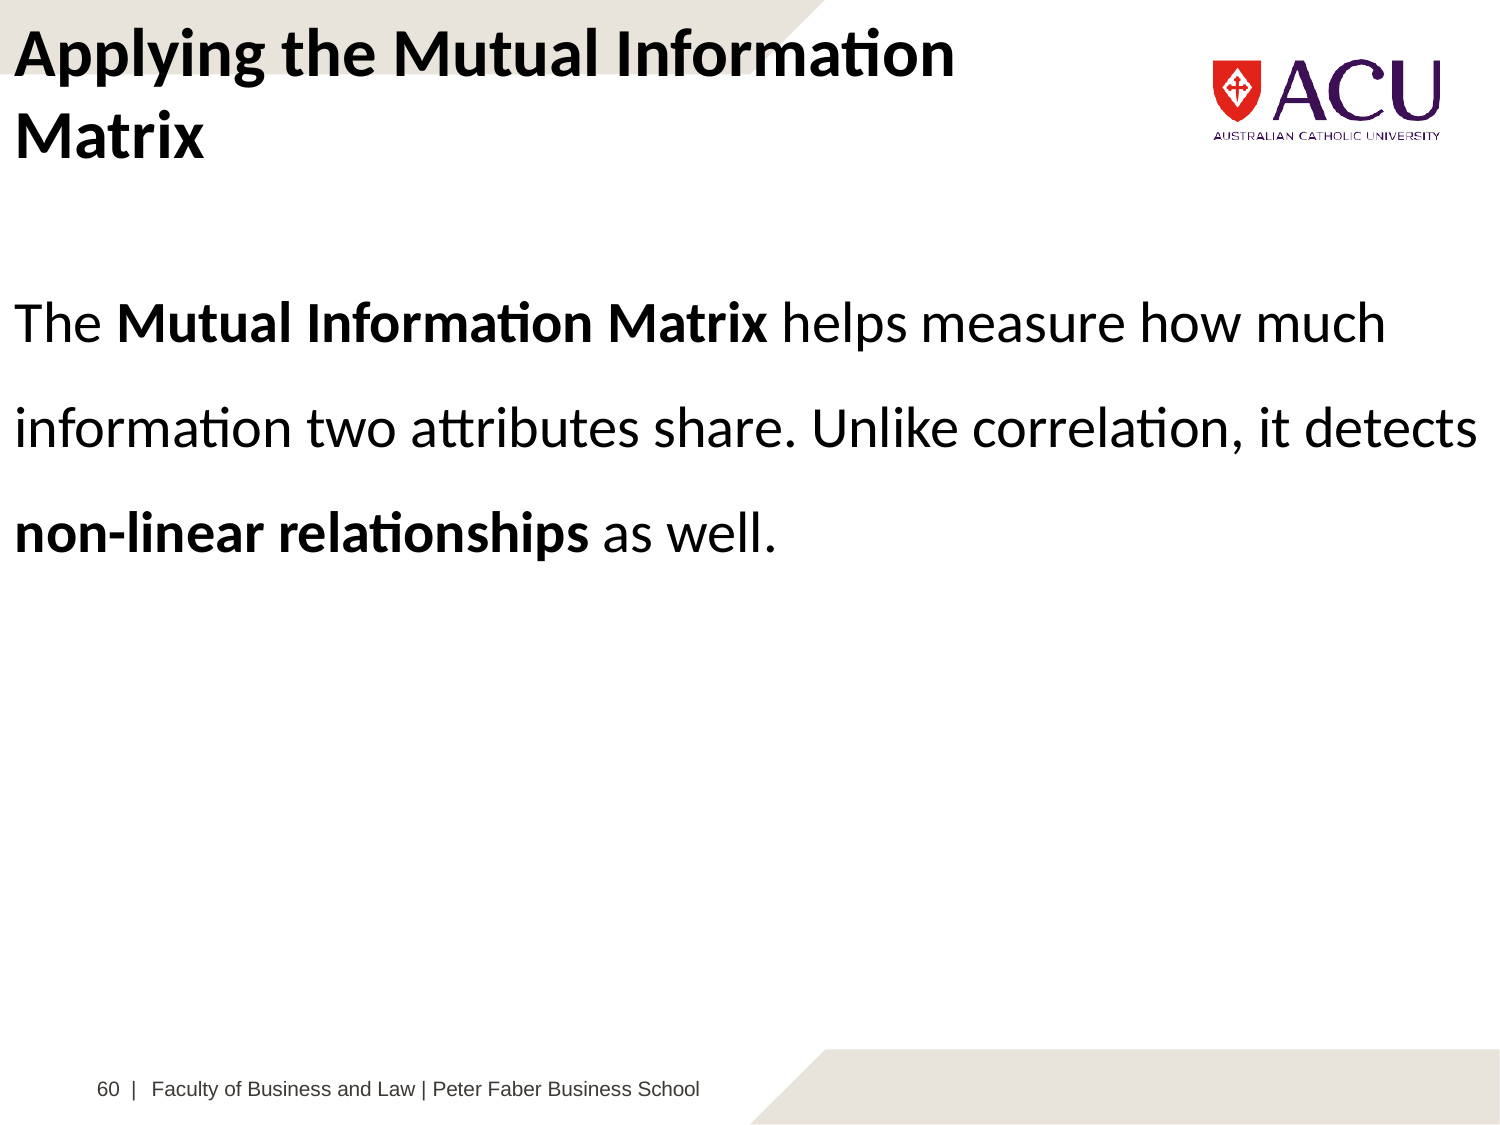

Applying the Mutual Information Matrix
The Mutual Information Matrix helps measure how much information two attributes share. Unlike correlation, it detects non-linear relationships as well.
60 |
Faculty of Business and Law | Peter Faber Business School